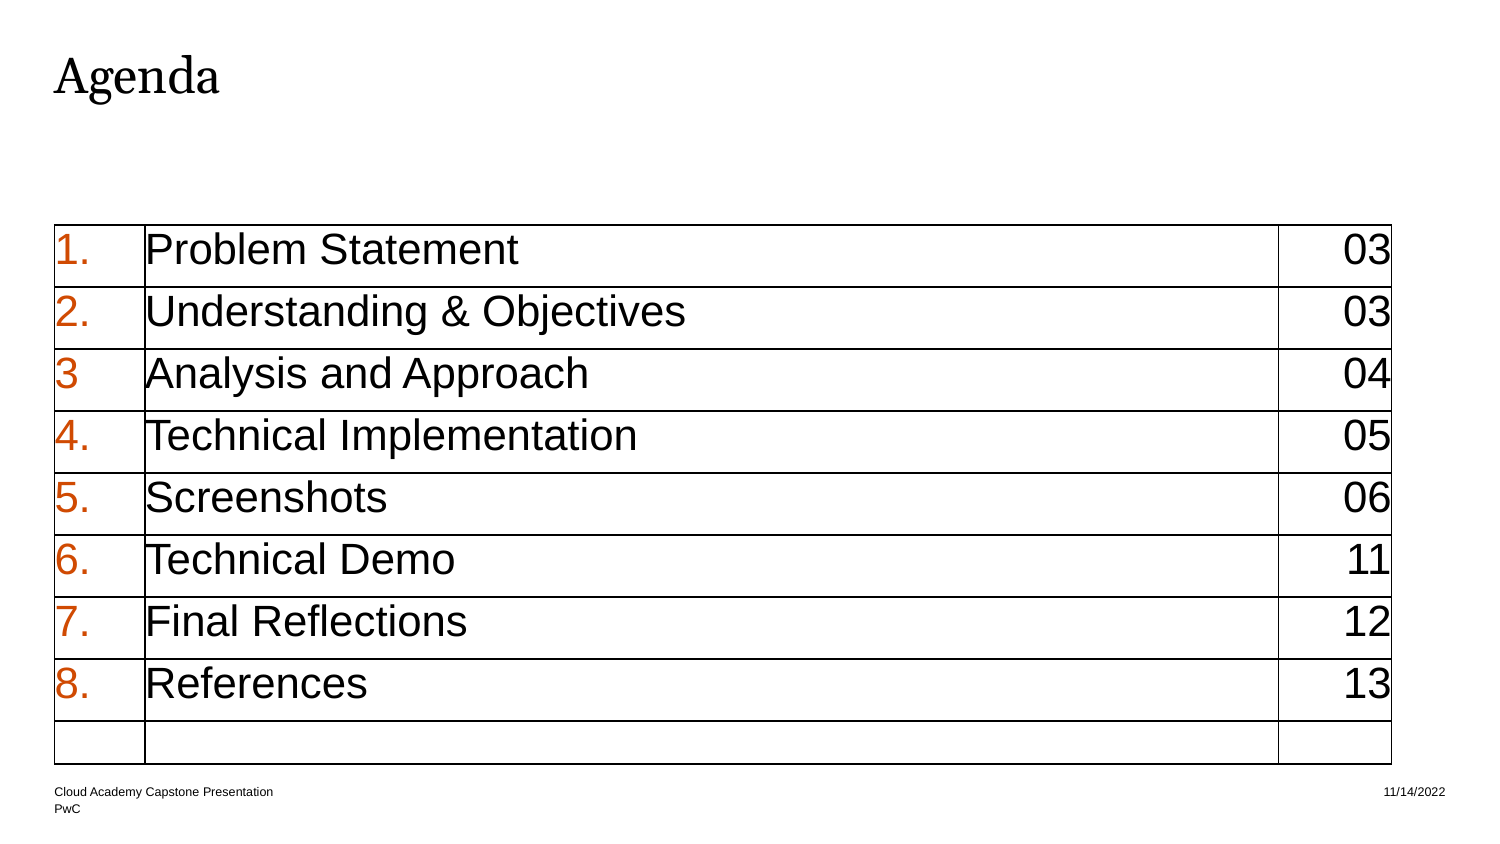

# Agenda

| 1. | Problem Statement | 03 |
| --- | --- | --- |
| 2. | Understanding & Objectives | 03 |
| 3 | Analysis and Approach | 04 |
| 4. | Technical Implementation | 05 |
| 5. | Screenshots | 06 |
| 6. | Technical Demo | 11 |
| 7. | Final Reflections | 12 |
| 8. | References | 13 |
|  |  |  |